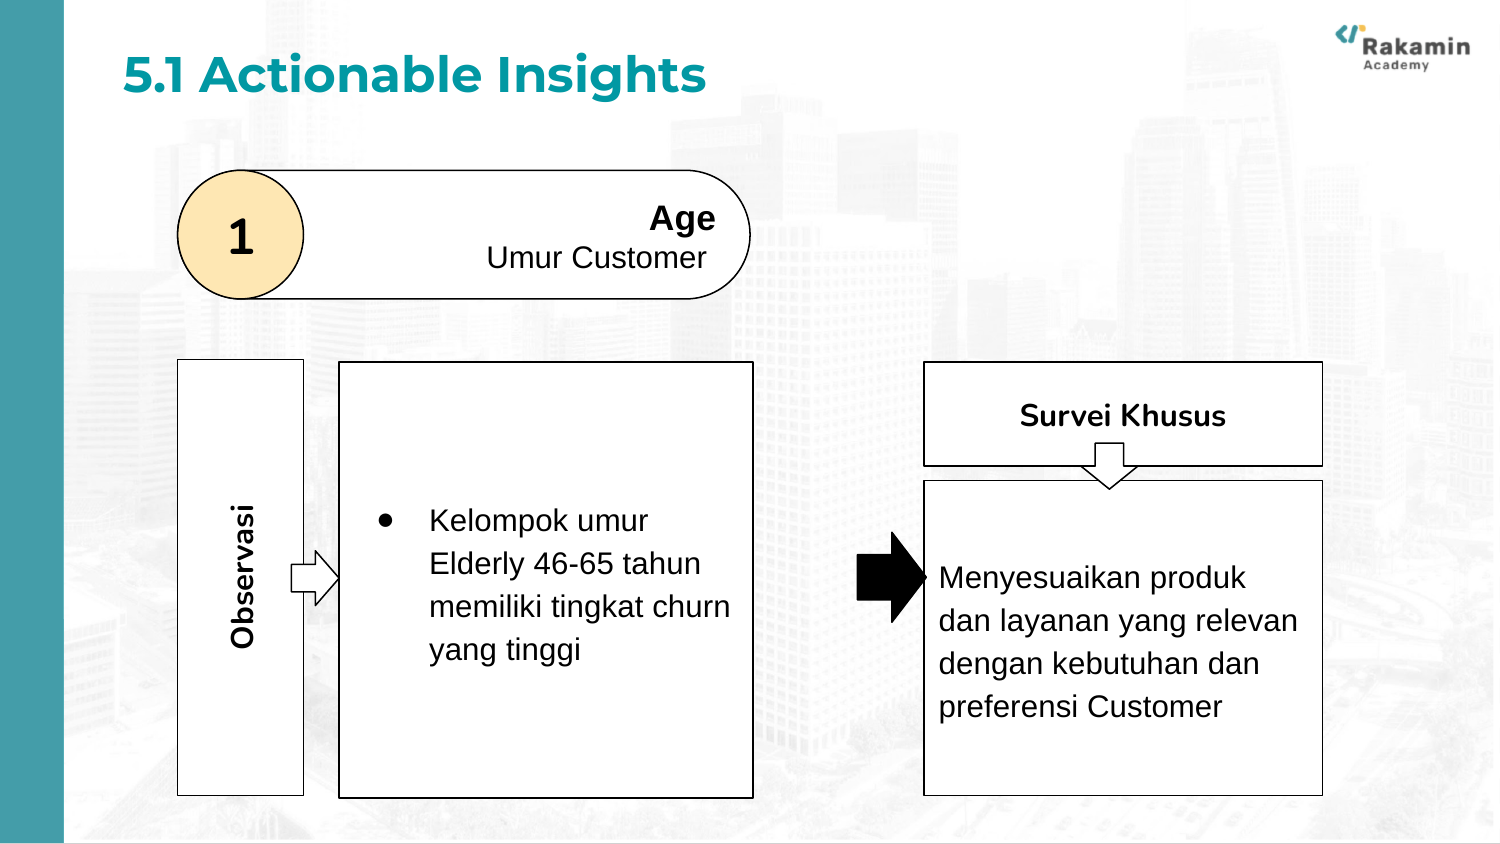

5.1 Actionable Insights
Age
Umur Customer
1
Kelompok umur Elderly 46-65 tahun memiliki tingkat churn yang tinggi
Survei Khusus

Menyesuaikan produk dan layanan yang relevan dengan kebutuhan dan preferensi Customer
Observasi